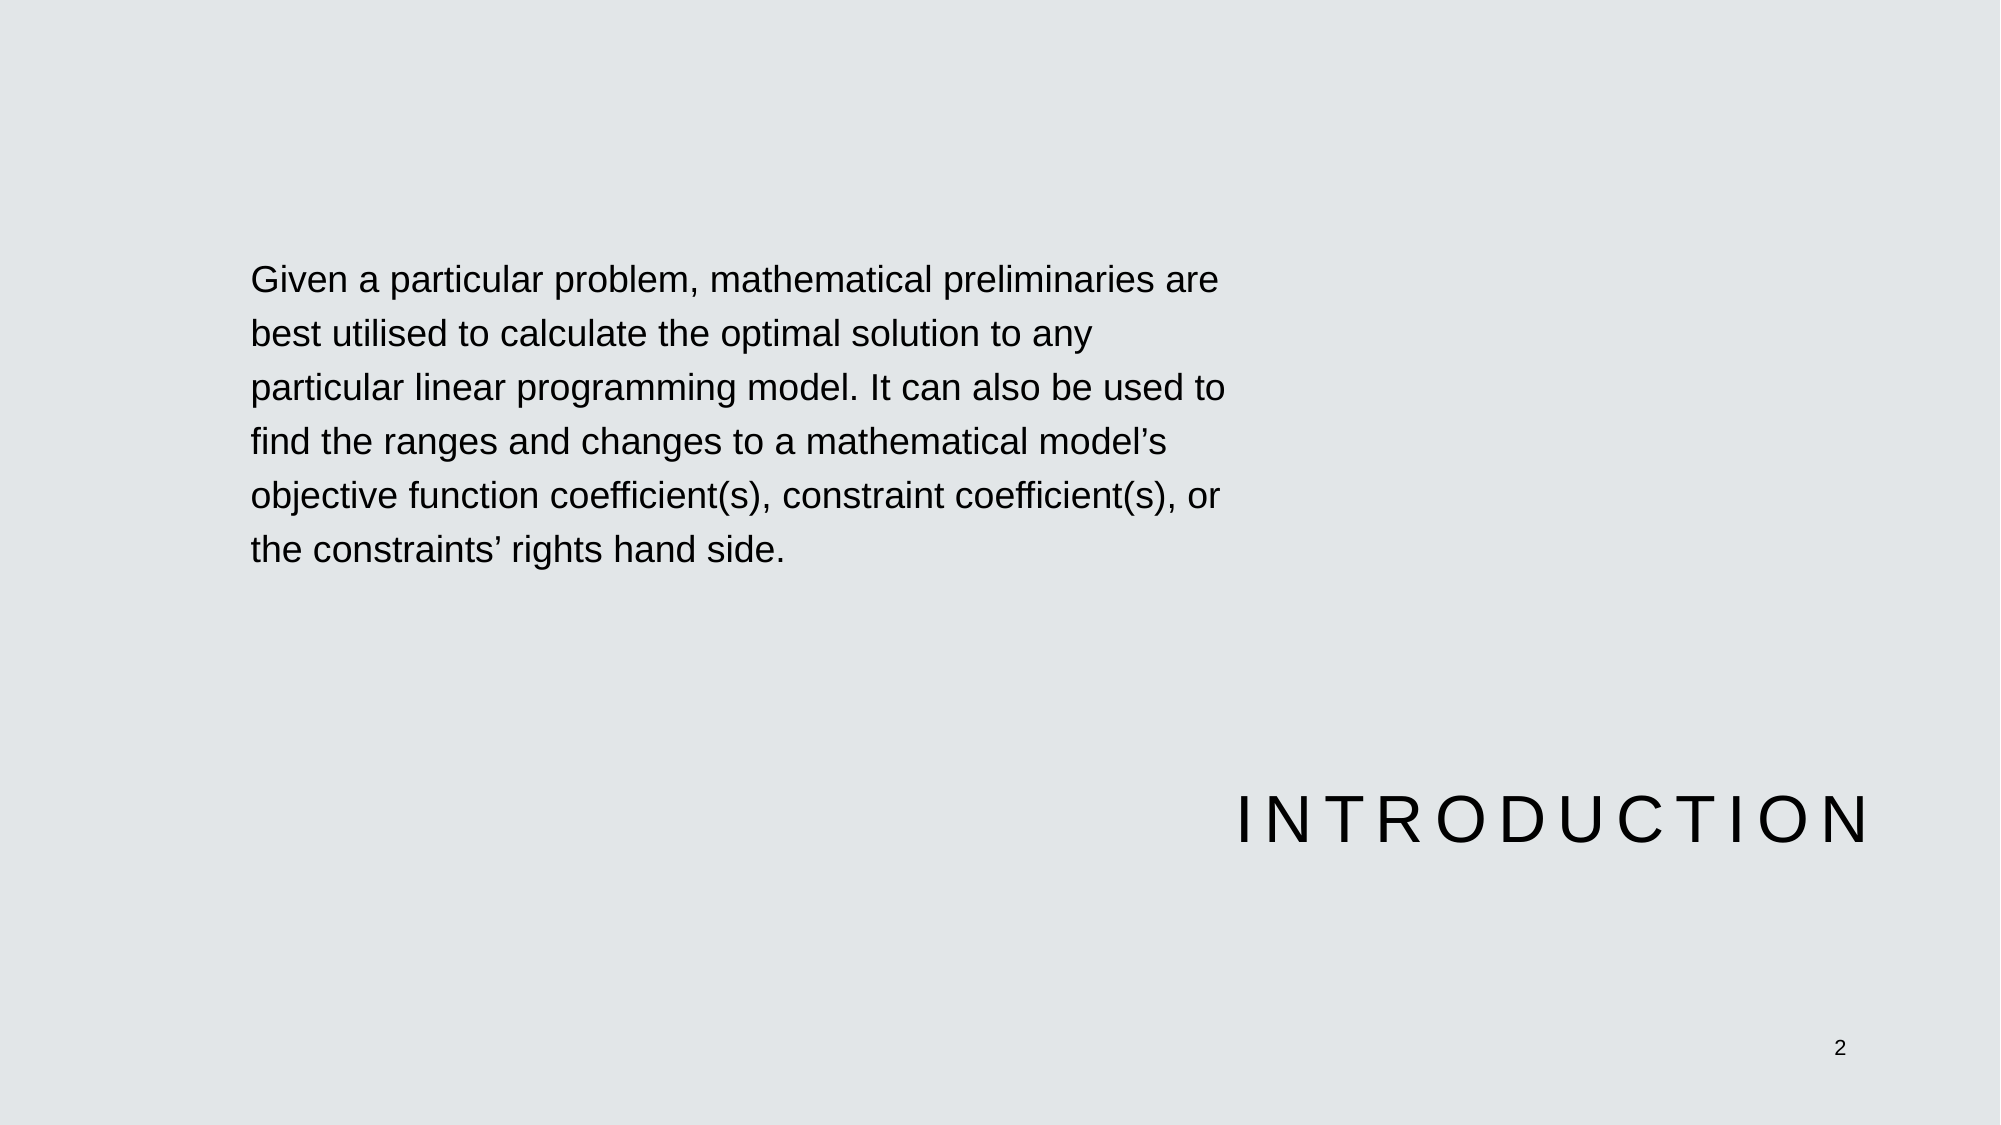

Given a particular problem, mathematical preliminaries are best utilised to calculate the optimal solution to any particular linear programming model. It can also be used to find the ranges and changes to a mathematical model’s objective function coefficient(s), constraint coefficient(s), or the constraints’ rights hand side.
# Introduction
2